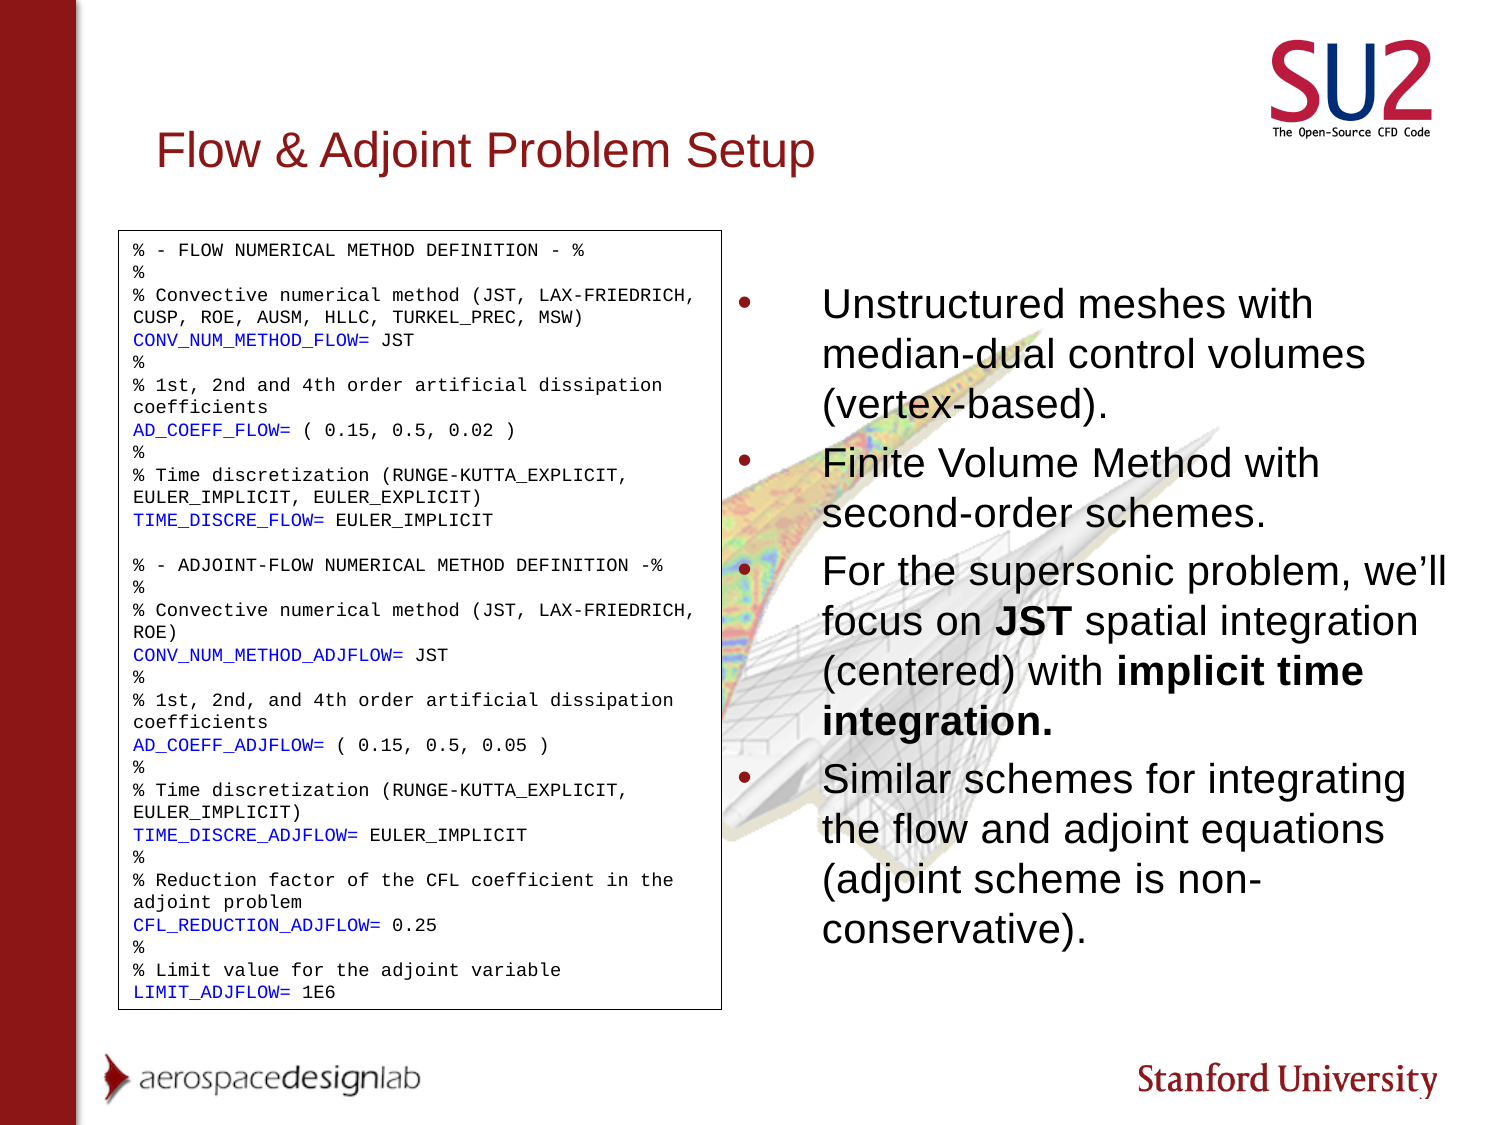

# Flow & Adjoint Problem Setup
% - FLOW NUMERICAL METHOD DEFINITION - %
%
% Convective numerical method (JST, LAX-FRIEDRICH, CUSP, ROE, AUSM, HLLC, TURKEL_PREC, MSW)
CONV_NUM_METHOD_FLOW= JST
%
% 1st, 2nd and 4th order artificial dissipation coefficients
AD_COEFF_FLOW= ( 0.15, 0.5, 0.02 )
%
% Time discretization (RUNGE-KUTTA_EXPLICIT, EULER_IMPLICIT, EULER_EXPLICIT)
TIME_DISCRE_FLOW= EULER_IMPLICIT

% - ADJOINT-FLOW NUMERICAL METHOD DEFINITION -%
%
% Convective numerical method (JST, LAX-FRIEDRICH, ROE)
CONV_NUM_METHOD_ADJFLOW= JST
%
% 1st, 2nd, and 4th order artificial dissipation coefficients
AD_COEFF_ADJFLOW= ( 0.15, 0.5, 0.05 )
%
% Time discretization (RUNGE-KUTTA_EXPLICIT, EULER_IMPLICIT)
TIME_DISCRE_ADJFLOW= EULER_IMPLICIT
%
% Reduction factor of the CFL coefficient in the adjoint problem
CFL_REDUCTION_ADJFLOW= 0.25
%
% Limit value for the adjoint variable
LIMIT_ADJFLOW= 1E6
Unstructured meshes with median-dual control volumes (vertex-based).
Finite Volume Method with second-order schemes.
For the supersonic problem, we’ll focus on JST spatial integration (centered) with implicit time integration.
Similar schemes for integrating the flow and adjoint equations (adjoint scheme is non-conservative).